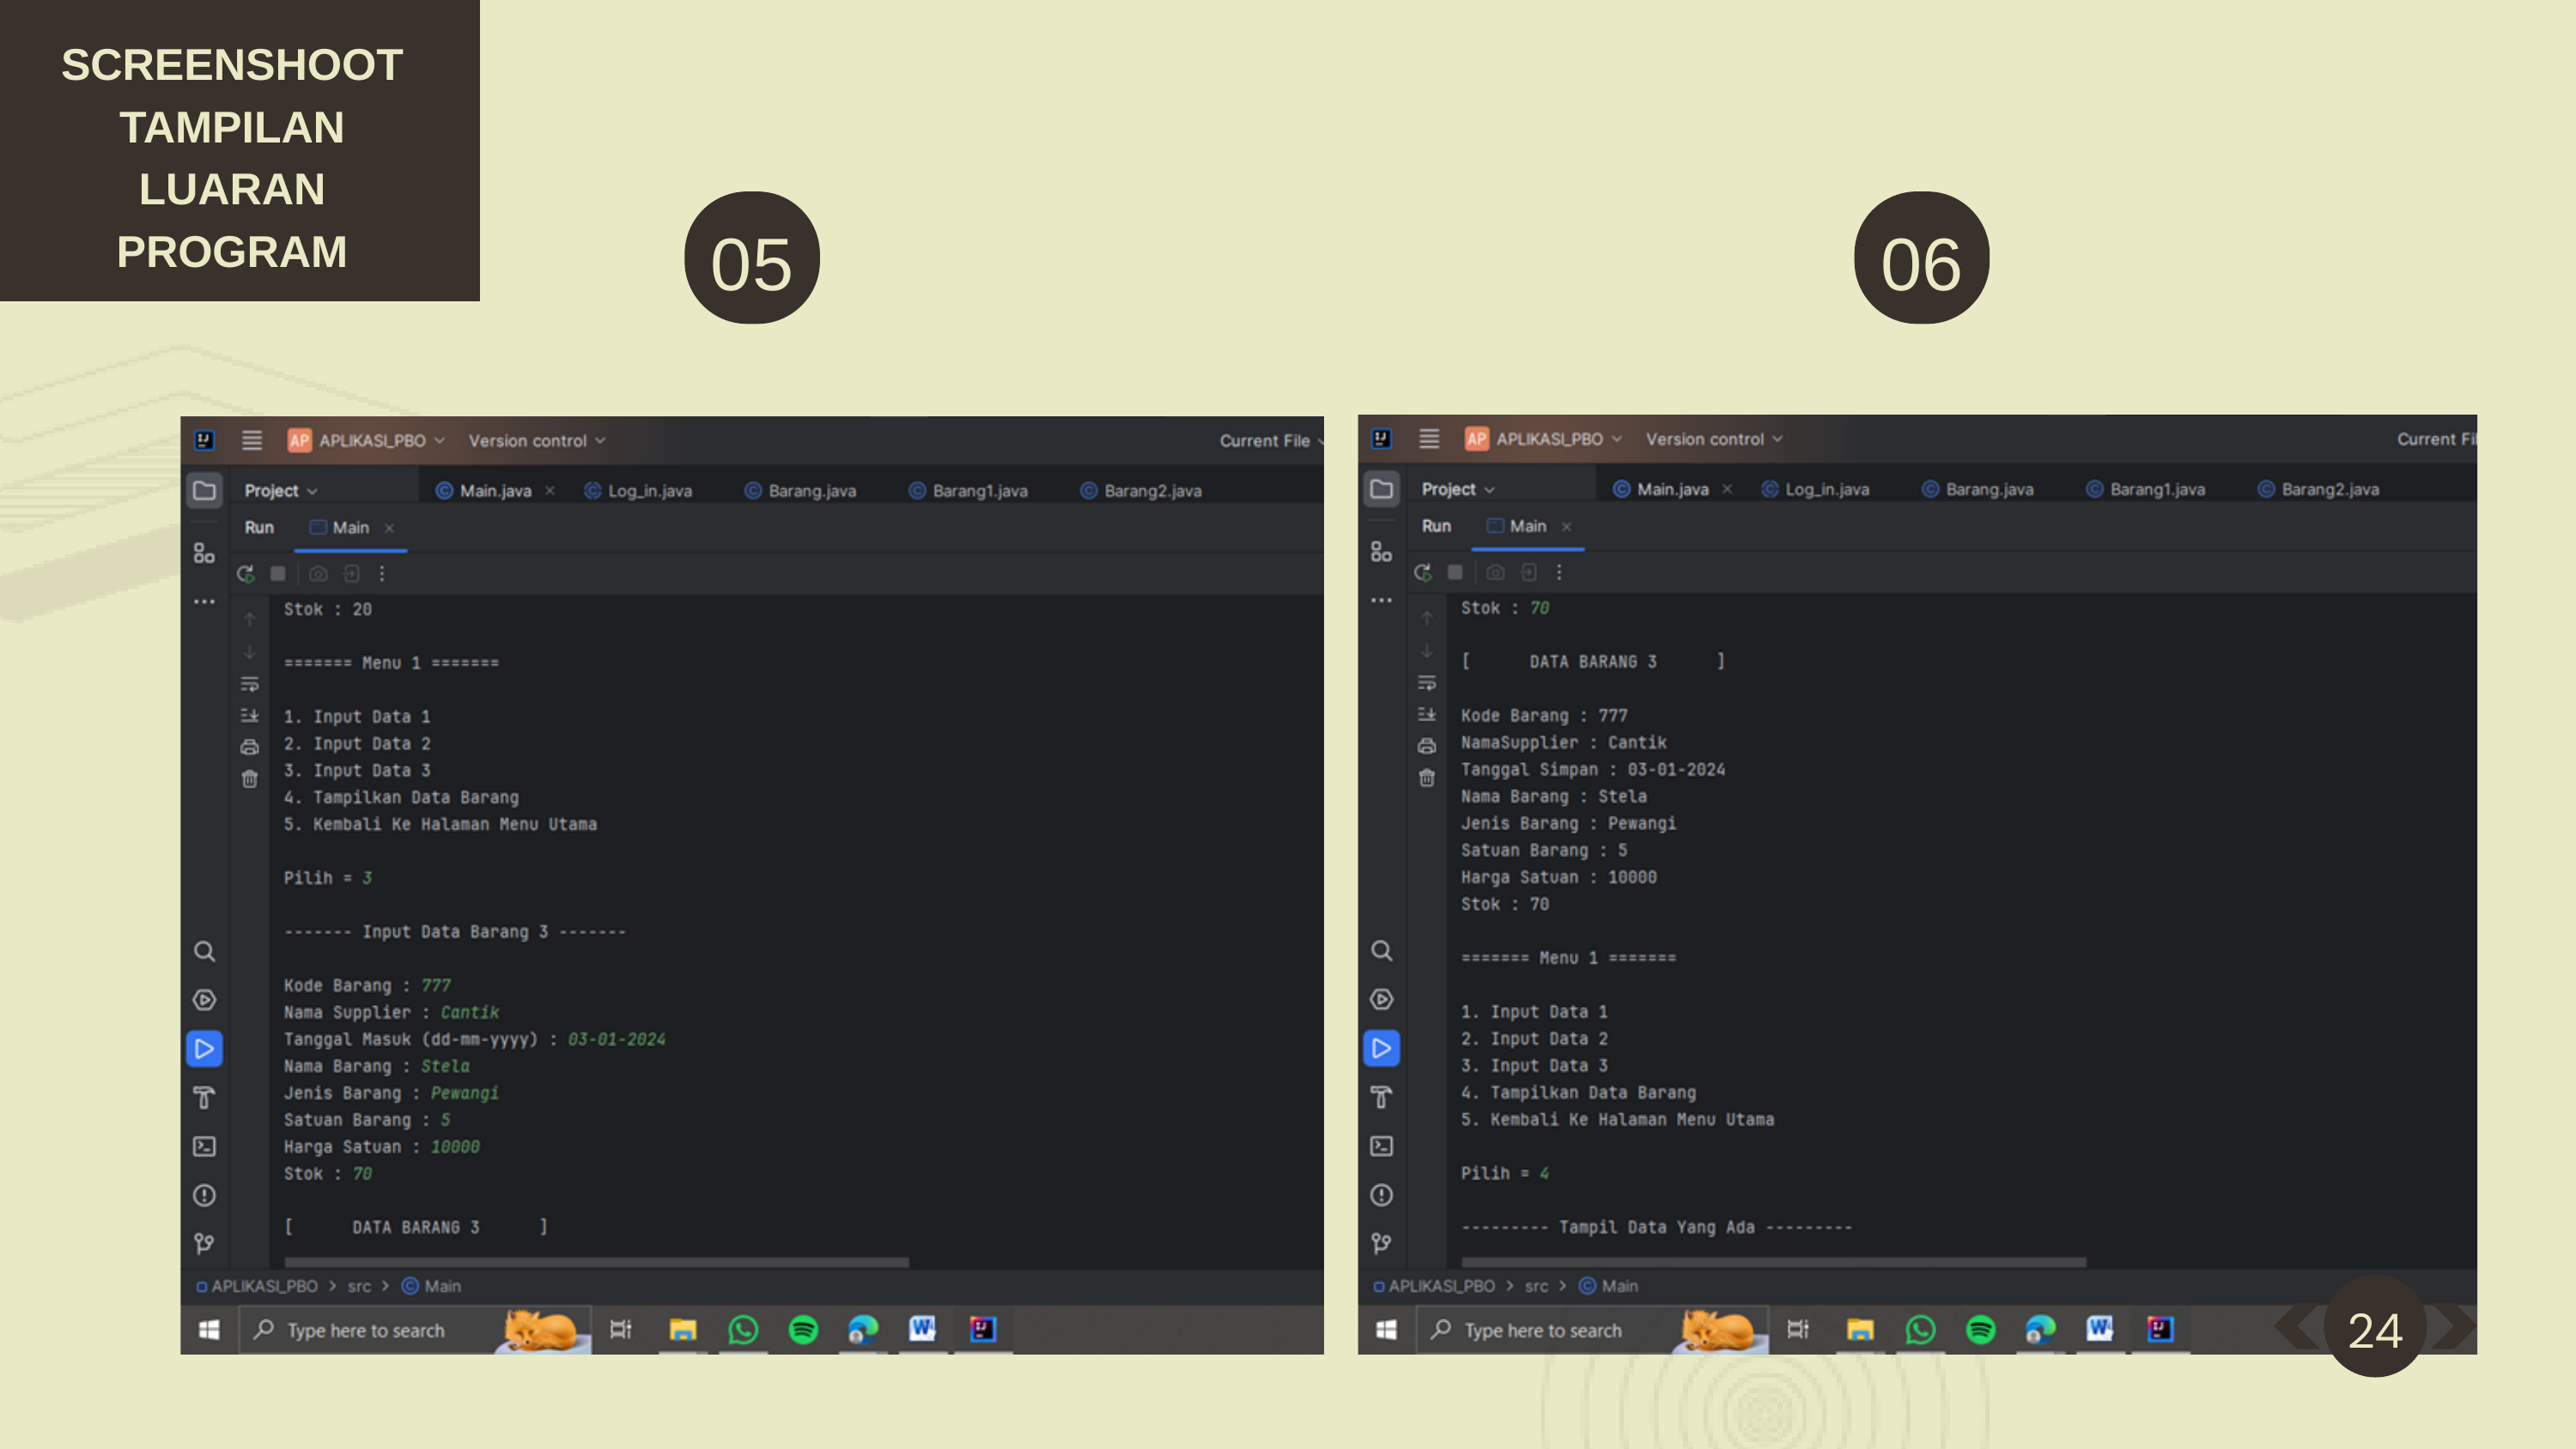

SCREENSHOOT TAMPILAN LUARAN PROGRAM

05
06

24